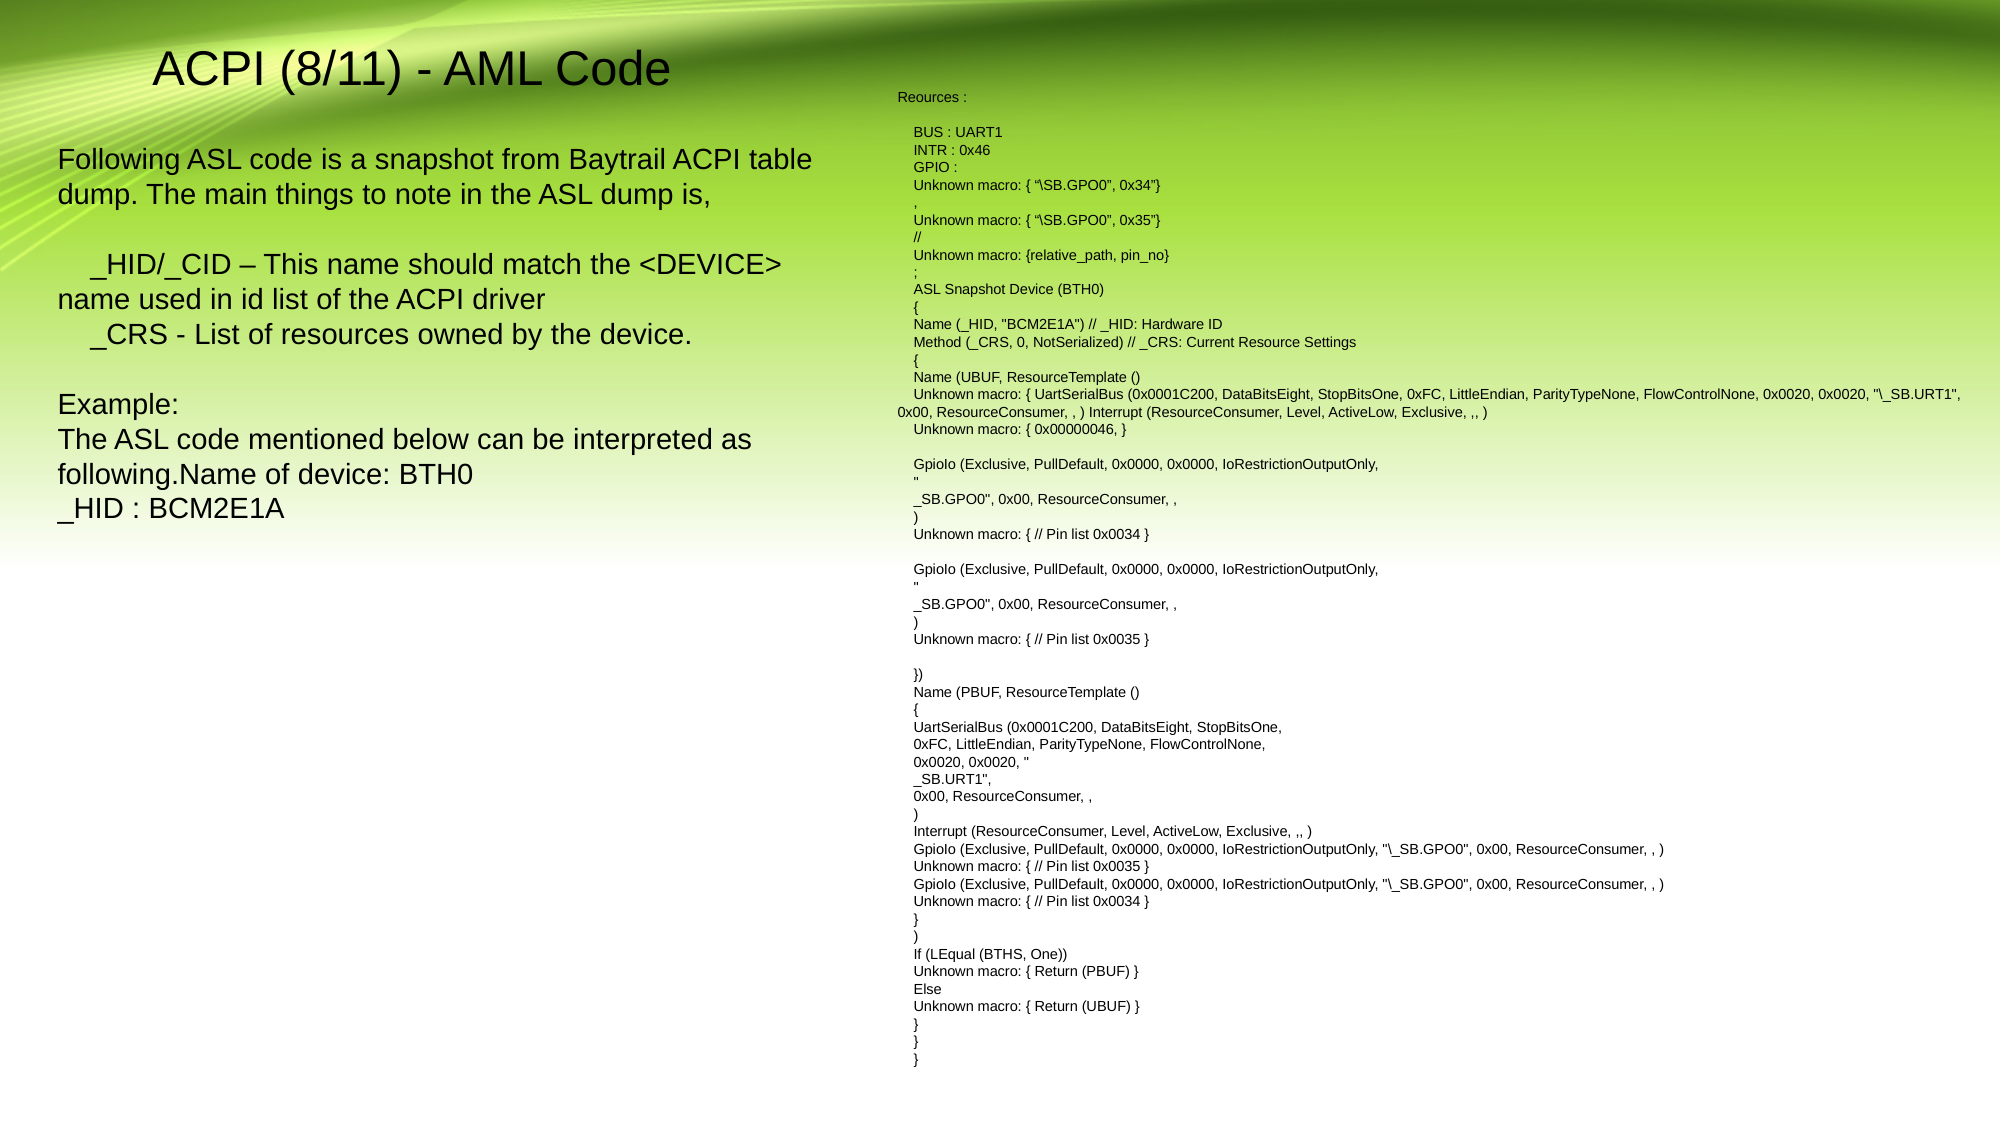

# ACPI (8/11) - AML Code
Reources :

    BUS : UART1
    INTR : 0x46
    GPIO :
    Unknown macro: { “\SB.GPO0”, 0x34”}
    ,
    Unknown macro: { “\SB.GPO0”, 0x35”}
    //
    Unknown macro: {relative_path, pin_no}
    ;
    ASL Snapshot Device (BTH0)
    {
    Name (_HID, "BCM2E1A") // _HID: Hardware ID
    Method (_CRS, 0, NotSerialized) // _CRS: Current Resource Settings
    {
    Name (UBUF, ResourceTemplate ()
    Unknown macro: { UartSerialBus (0x0001C200, DataBitsEight, StopBitsOne, 0xFC, LittleEndian, ParityTypeNone, FlowControlNone, 0x0020, 0x0020, "\_SB.URT1", 0x00, ResourceConsumer, , ) Interrupt (ResourceConsumer, Level, ActiveLow, Exclusive, ,, )
    Unknown macro: { 0x00000046, }

    GpioIo (Exclusive, PullDefault, 0x0000, 0x0000, IoRestrictionOutputOnly,
    "
    _SB.GPO0", 0x00, ResourceConsumer, ,
    )
    Unknown macro: { // Pin list 0x0034 }

    GpioIo (Exclusive, PullDefault, 0x0000, 0x0000, IoRestrictionOutputOnly,
    "
    _SB.GPO0", 0x00, ResourceConsumer, ,
    )
    Unknown macro: { // Pin list 0x0035 }

    })
    Name (PBUF, ResourceTemplate ()
    {
    UartSerialBus (0x0001C200, DataBitsEight, StopBitsOne,
    0xFC, LittleEndian, ParityTypeNone, FlowControlNone,
    0x0020, 0x0020, "
    _SB.URT1",
    0x00, ResourceConsumer, ,
    )
    Interrupt (ResourceConsumer, Level, ActiveLow, Exclusive, ,, )
    GpioIo (Exclusive, PullDefault, 0x0000, 0x0000, IoRestrictionOutputOnly, "\_SB.GPO0", 0x00, ResourceConsumer, , )
    Unknown macro: { // Pin list 0x0035 }
    GpioIo (Exclusive, PullDefault, 0x0000, 0x0000, IoRestrictionOutputOnly, "\_SB.GPO0", 0x00, ResourceConsumer, , )
    Unknown macro: { // Pin list 0x0034 }
    }
    )
    If (LEqual (BTHS, One))
    Unknown macro: { Return (PBUF) }
    Else
    Unknown macro: { Return (UBUF) }
    }
    }
    }
Following ASL code is a snapshot from Baytrail ACPI table dump. The main things to note in the ASL dump is,

    _HID/_CID – This name should match the <DEVICE> name used in id list of the ACPI driver
    _CRS - List of resources owned by the device.

Example:
The ASL code mentioned below can be interpreted as following.Name of device: BTH0
_HID : BCM2E1A